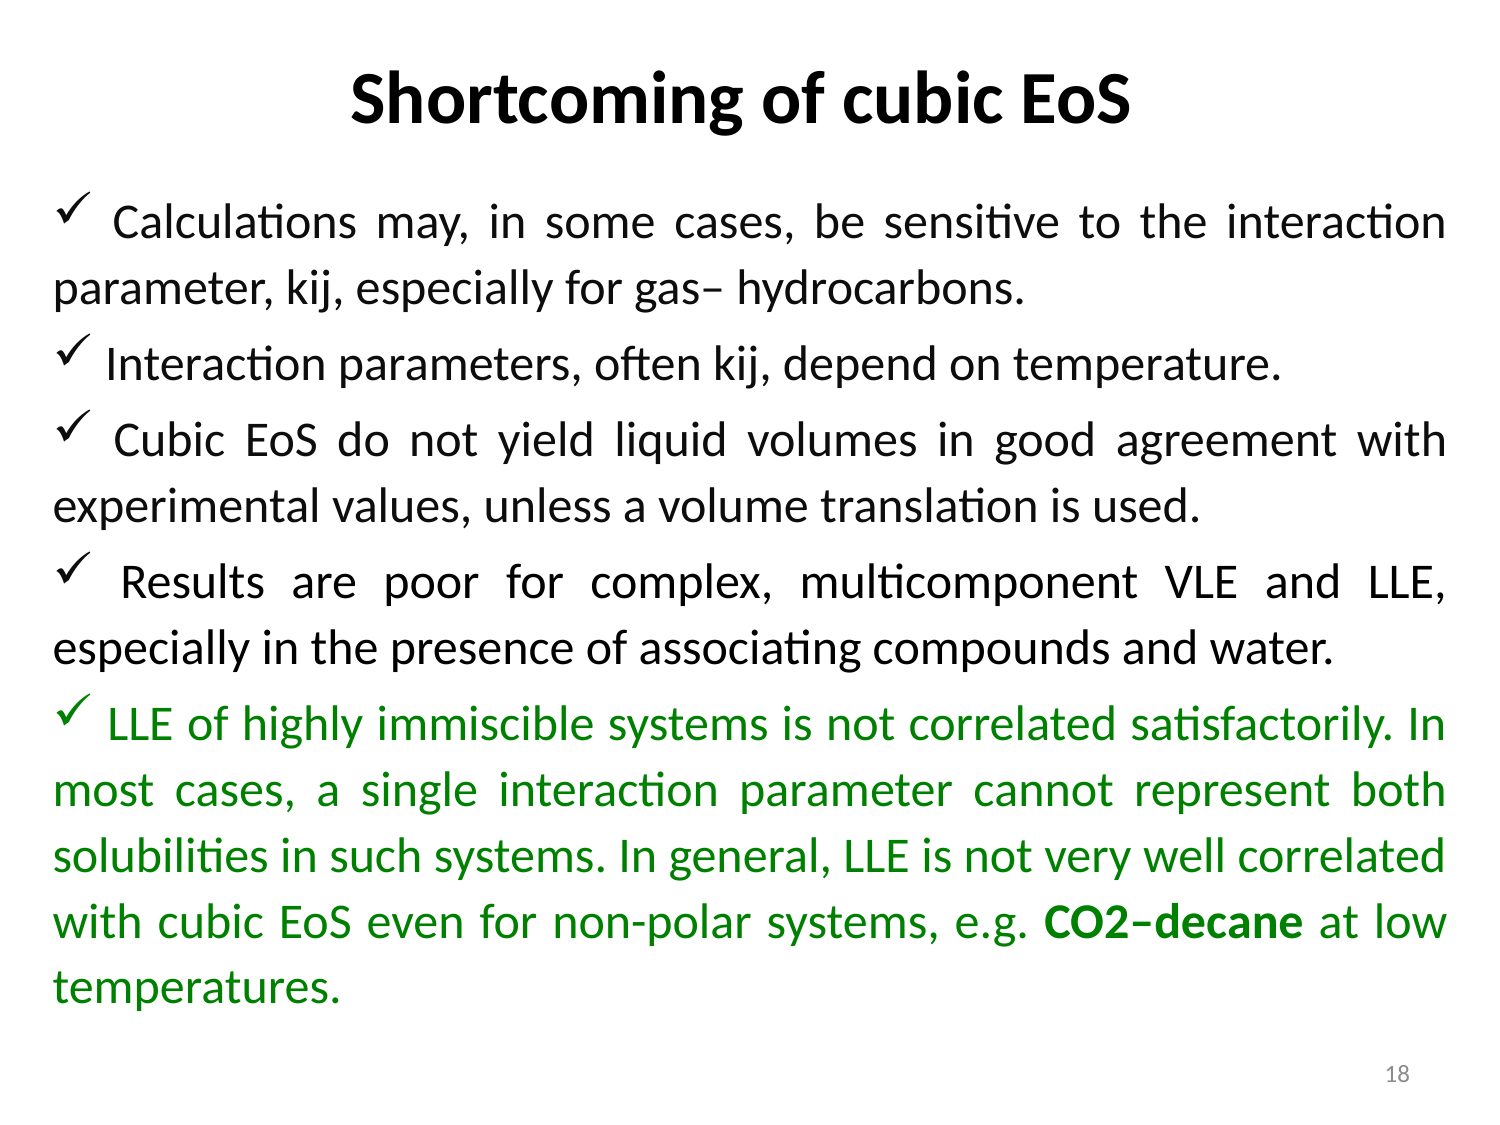

# Shortcoming of cubic EoS
 Calculations may, in some cases, be sensitive to the interaction parameter, kij, especially for gas– hydrocarbons.
 Interaction parameters, often kij, depend on temperature.
 Cubic EoS do not yield liquid volumes in good agreement with experimental values, unless a volume translation is used.
 Results are poor for complex, multicomponent VLE and LLE, especially in the presence of associating compounds and water.
 LLE of highly immiscible systems is not correlated satisfactorily. In most cases, a single interaction parameter cannot represent both solubilities in such systems. In general, LLE is not very well correlated with cubic EoS even for non-polar systems, e.g. CO2–decane at low temperatures.
18